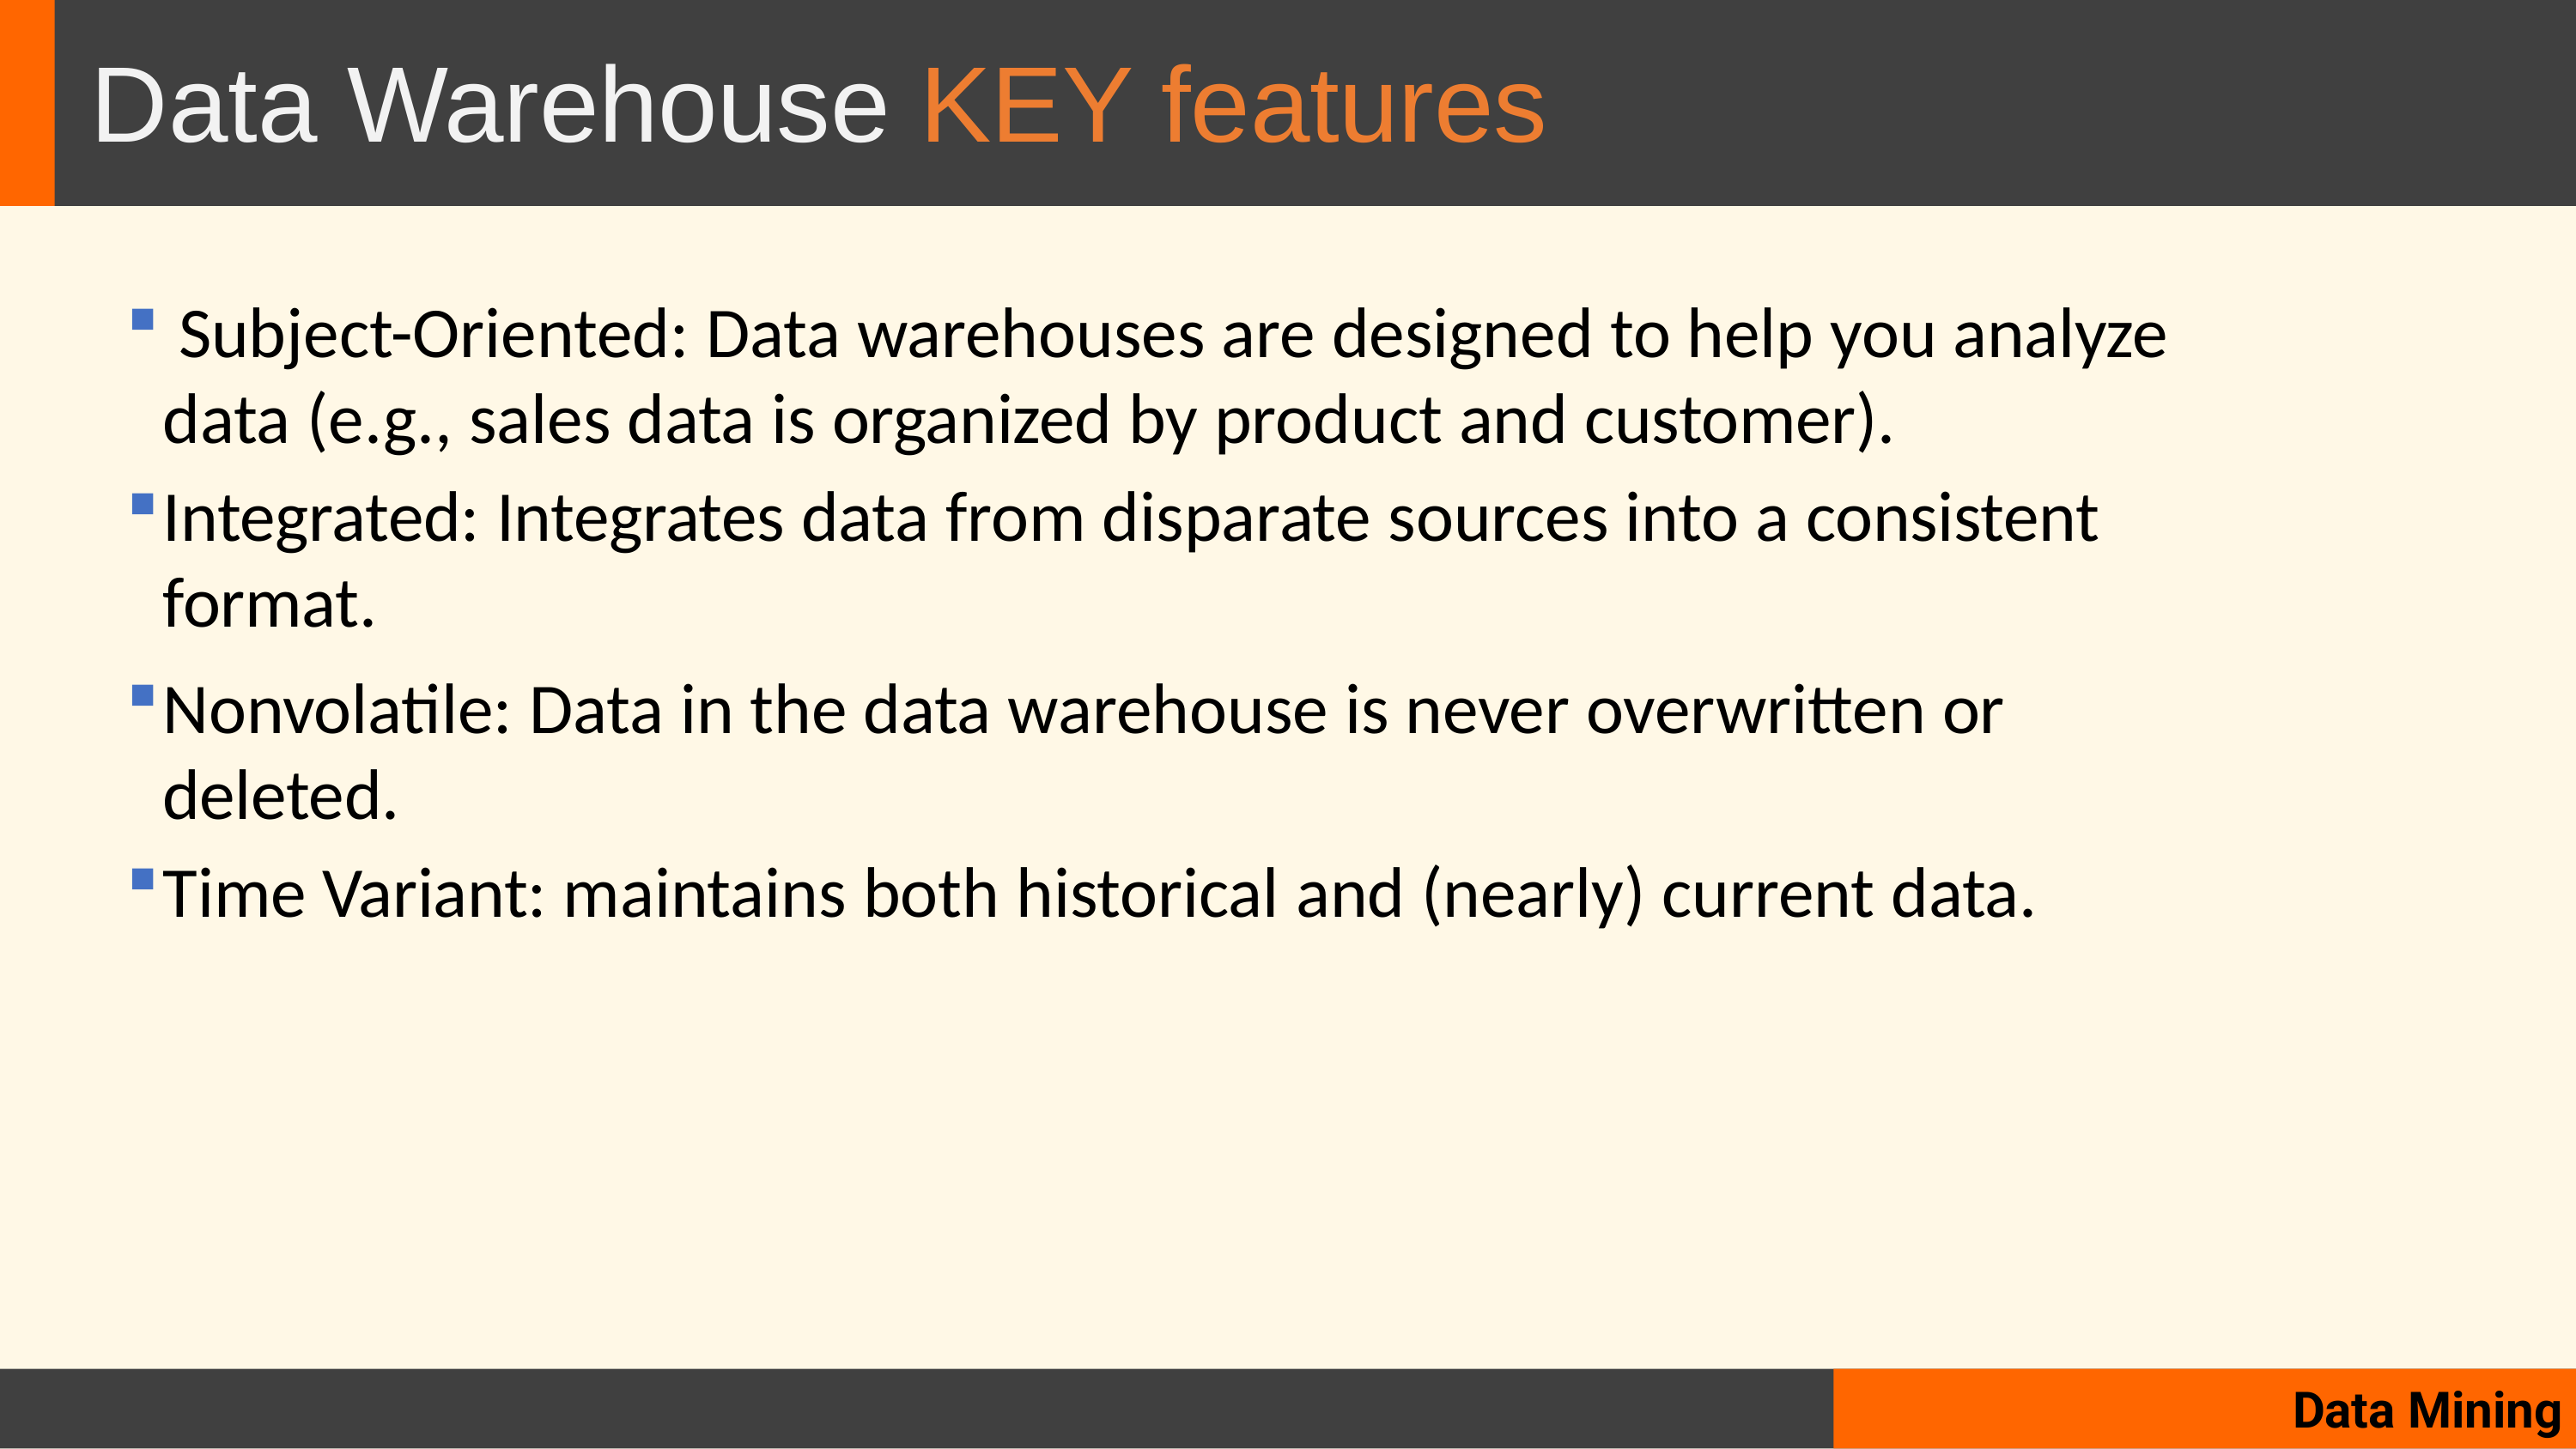

# Data Warehouse KEY features
 Subject-Oriented: Data warehouses are designed to help you analyze data (e.g., sales data is organized by product and customer).
Integrated: Integrates data from disparate sources into a consistent
format.
Nonvolatile: Data in the data warehouse is never overwritten or deleted.
Time Variant: maintains both historical and (nearly) current data.
Data Mining